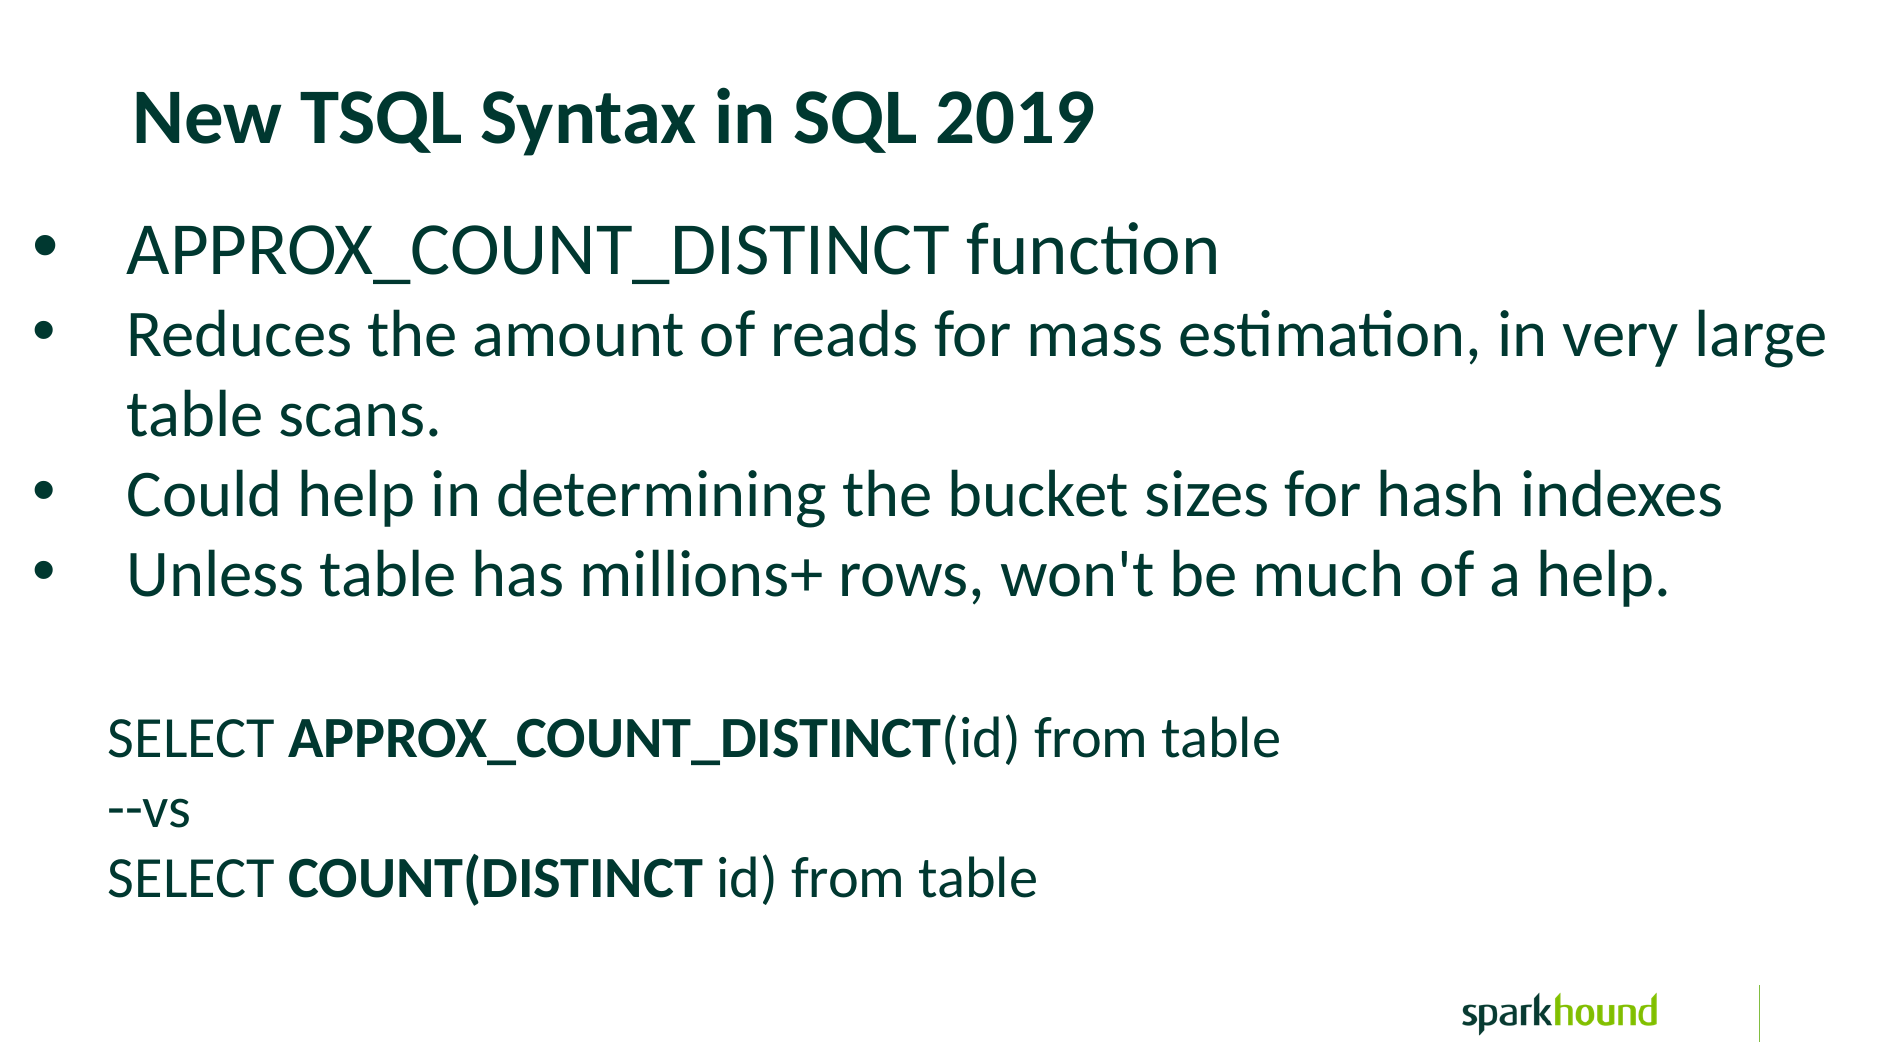

New TSQL Syntax in SQL 2019
APPROX_COUNT_DISTINCT function
Reduces the amount of reads for mass estimation, in very large table scans.
Could help in determining the bucket sizes for hash indexes
Unless table has millions+ rows, won't be much of a help.
SELECT APPROX_COUNT_DISTINCT(id) from table
--vs
SELECT COUNT(DISTINCT id) from table